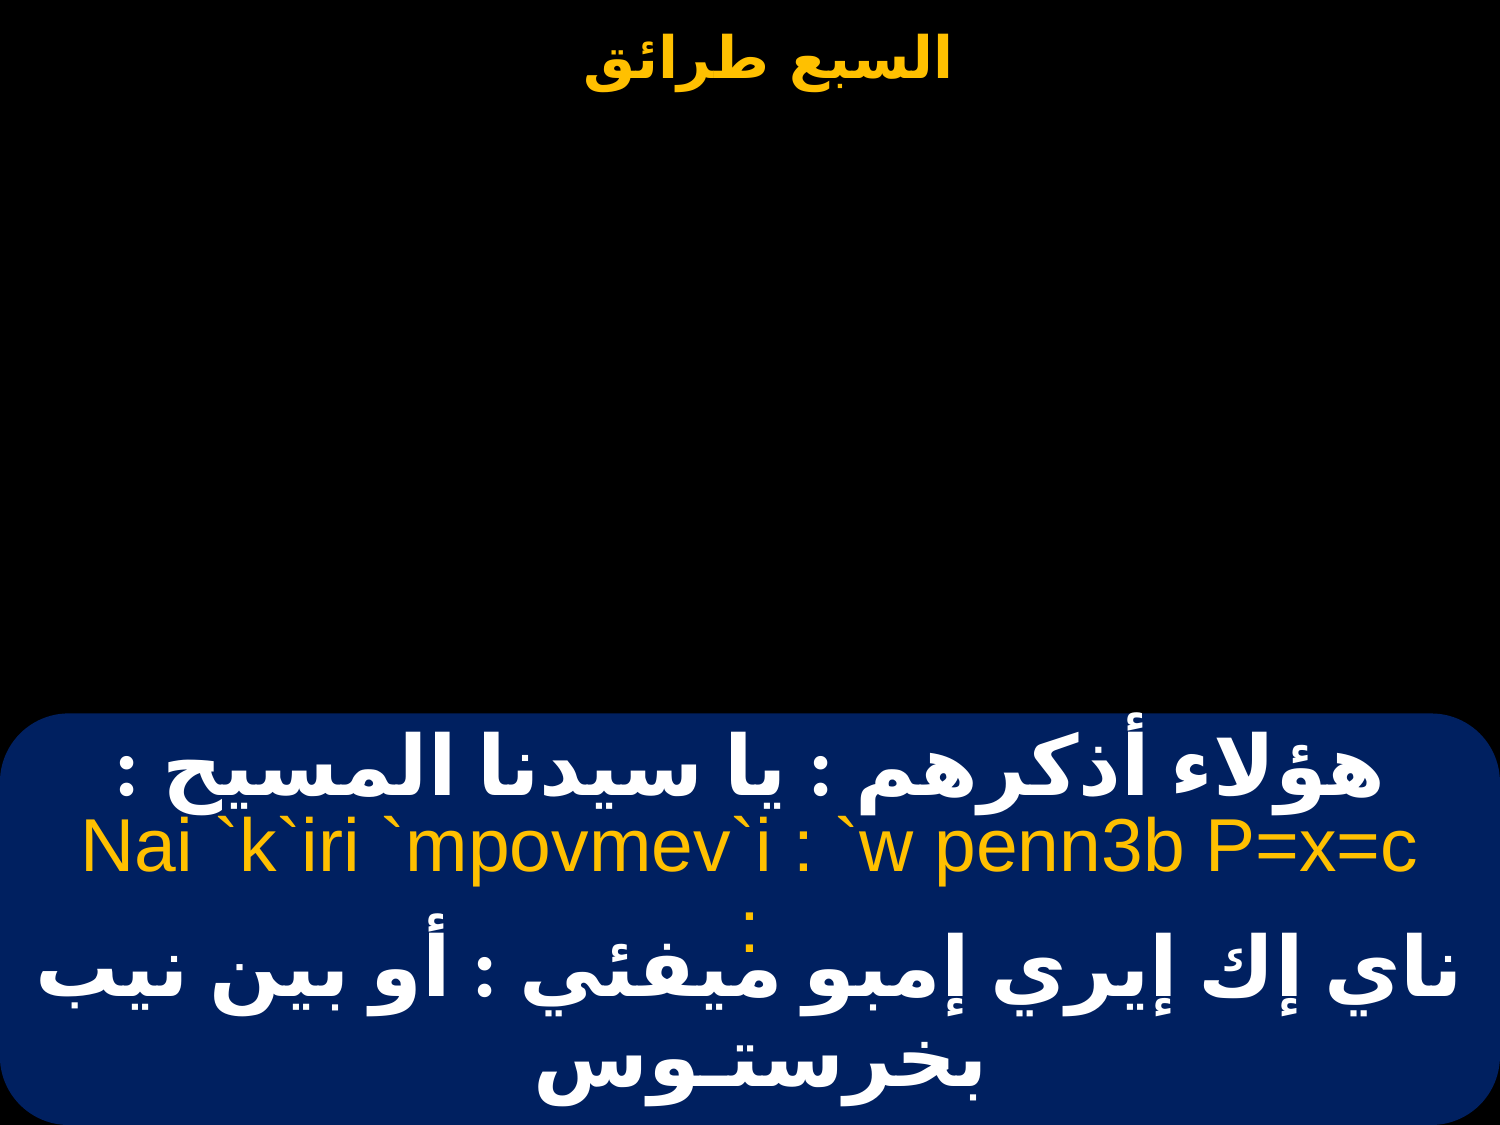

# هؤلاء أذكرهم : يا سيدنا المسيح :
Nai `k`iri `mpovmev`i : `w penn3b P=x=c :
ناي إك إيري إمبو ميفئي : أو بين نيب بخرستـوس